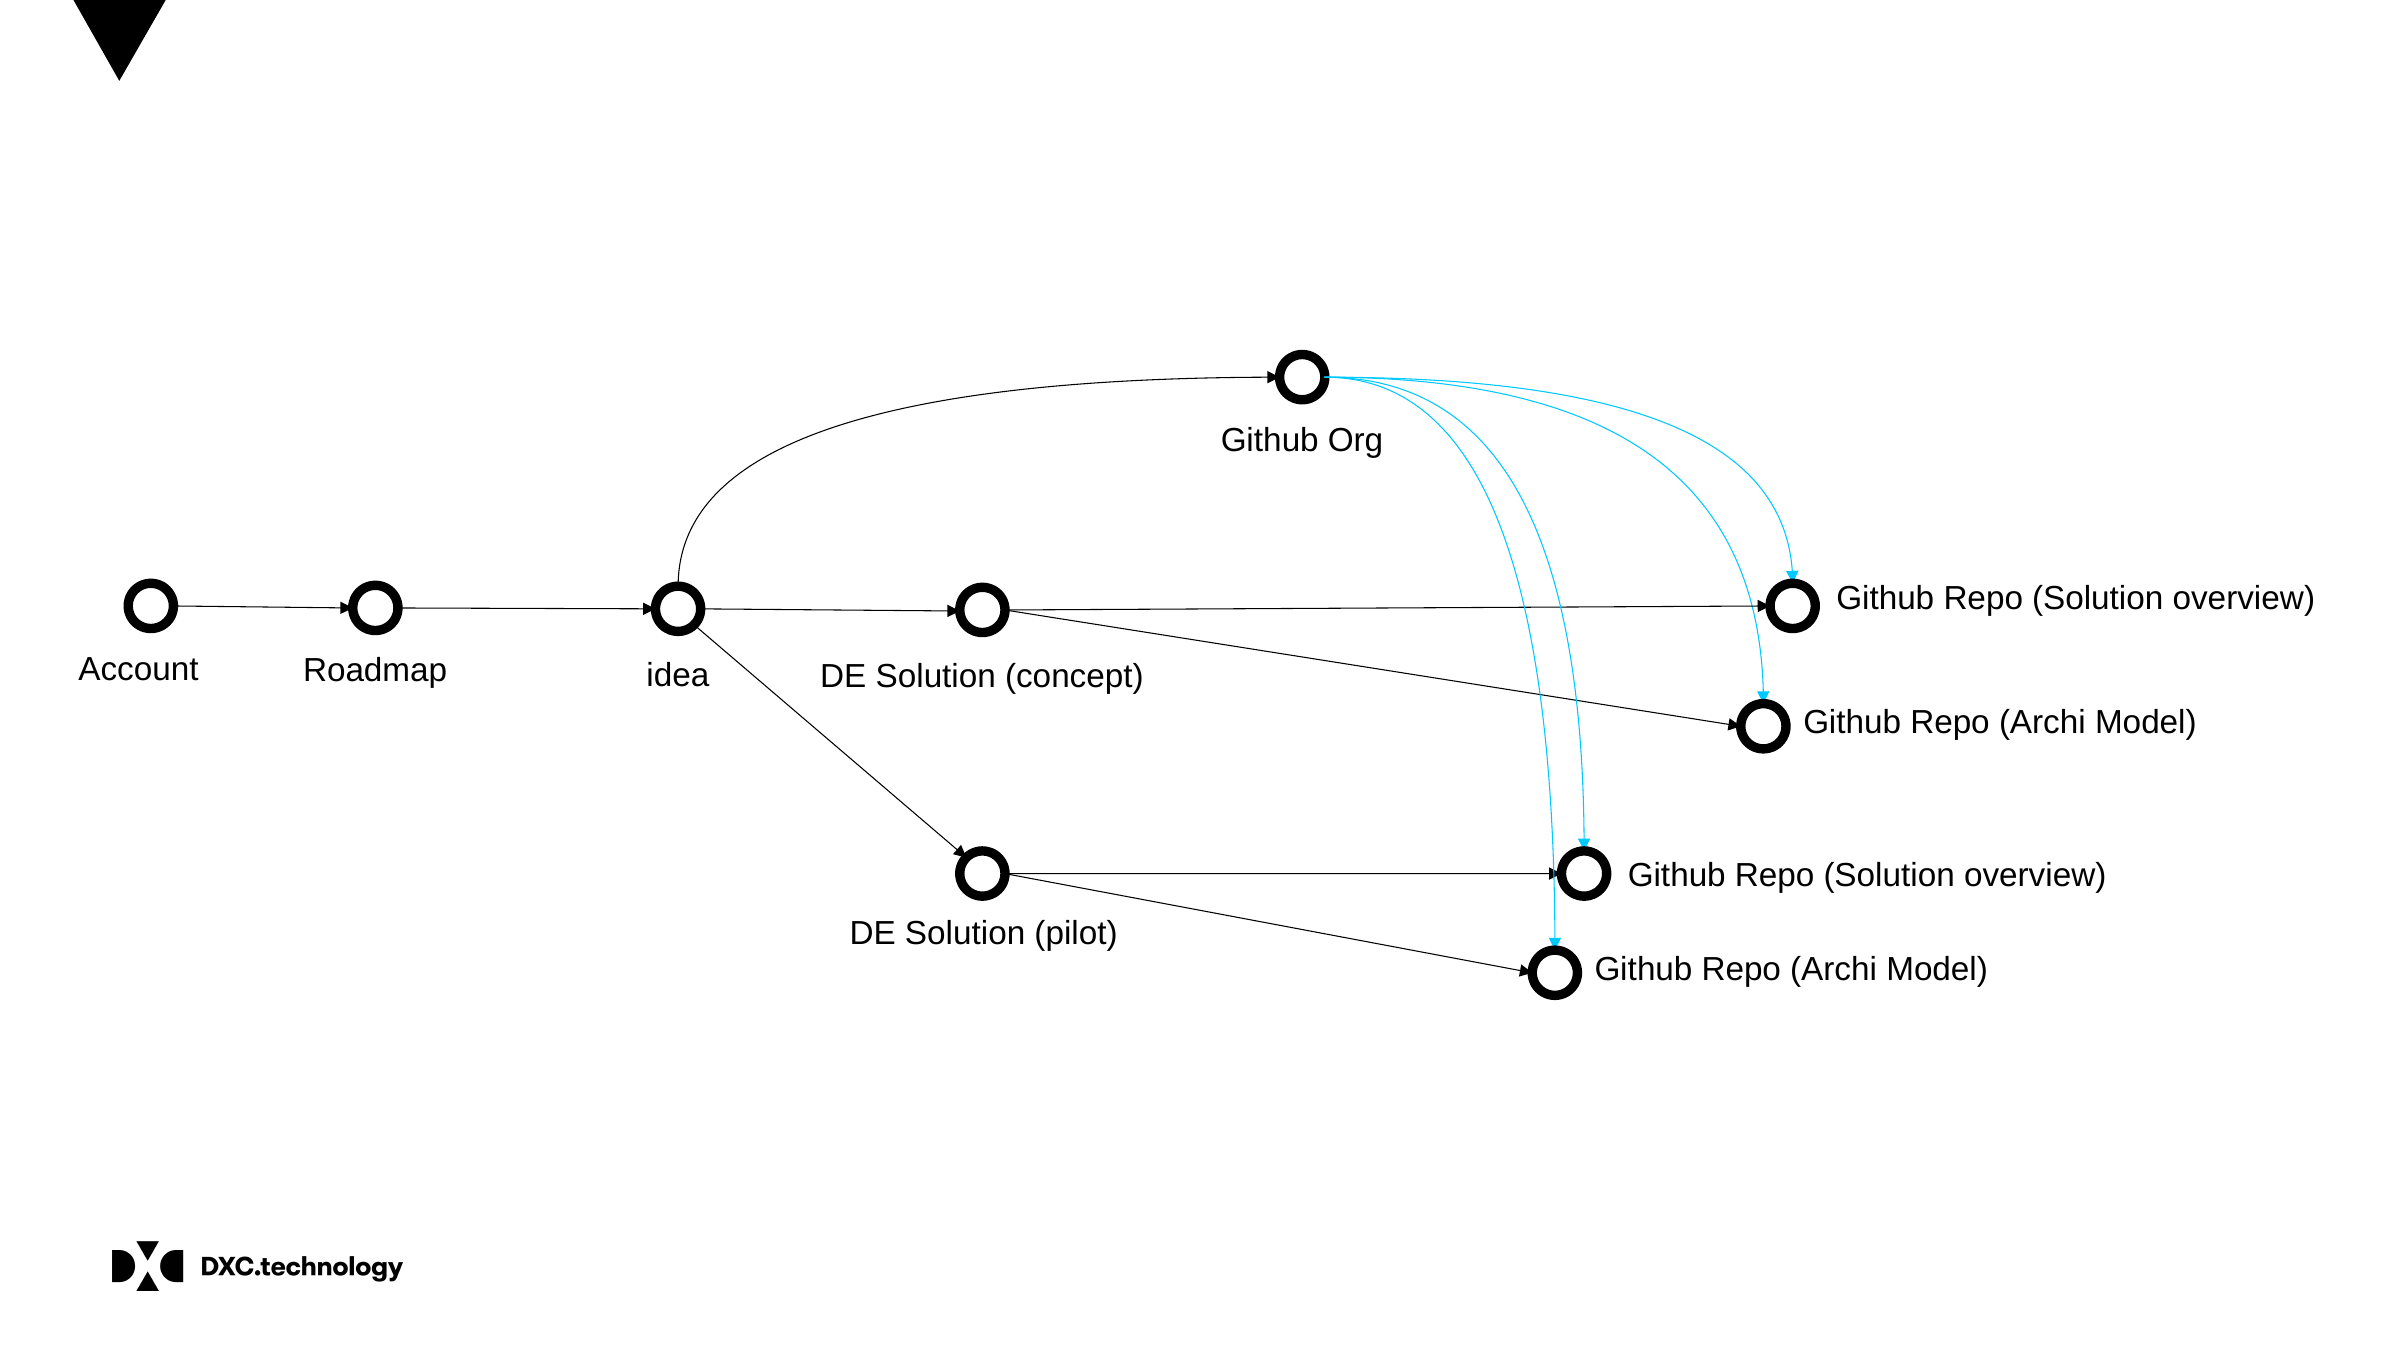

Github Org
Github Repo (Solution overview)

Account
Roadmap
idea
DE Solution (concept)
Github Repo (Archi Model)

Github Repo (Solution overview)

DE Solution (pilot)
Github Repo (Archi Model)